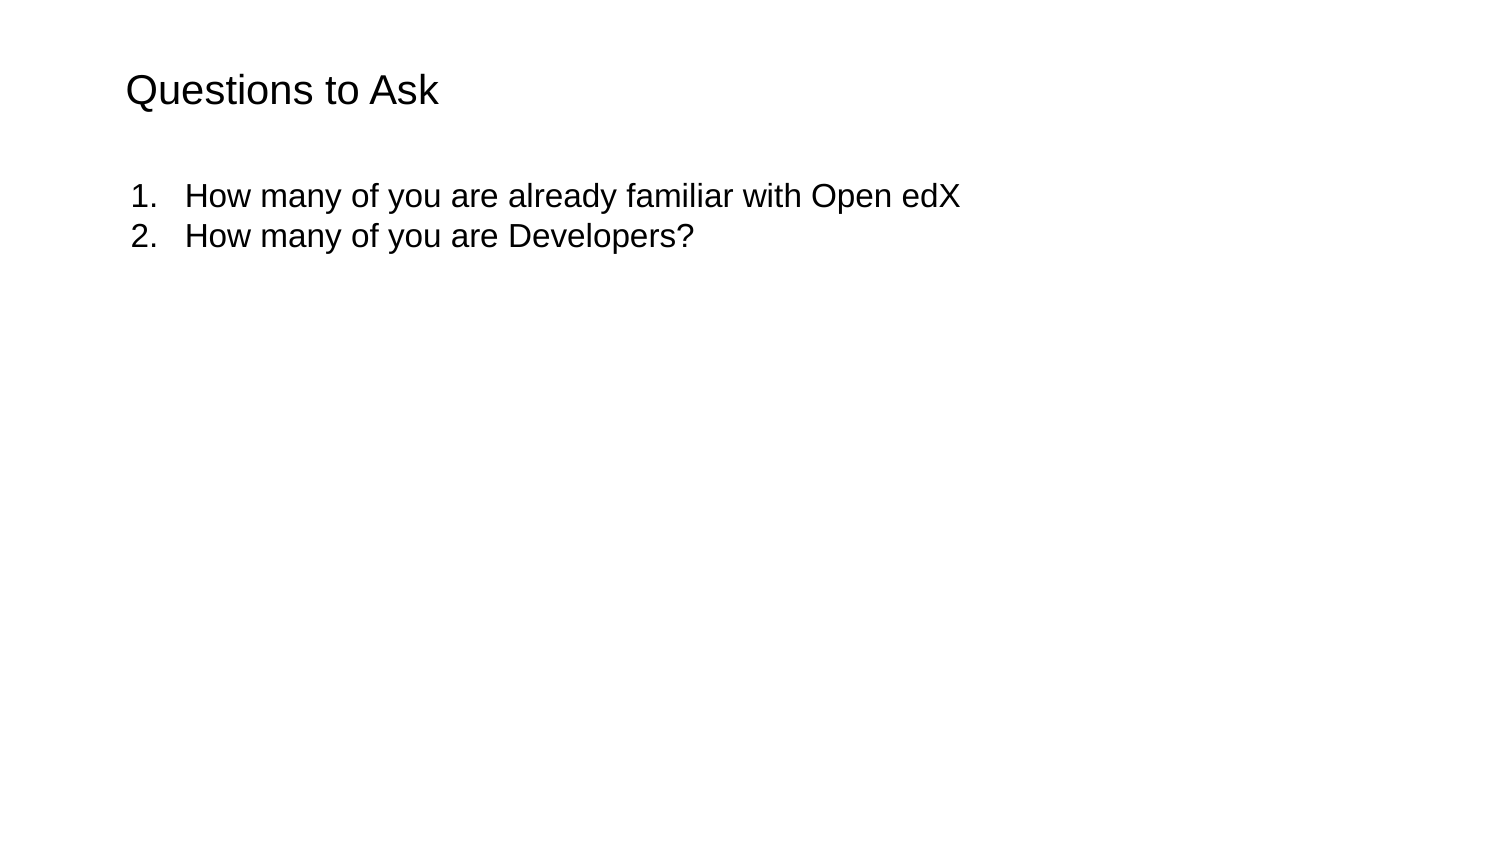

# Questions to Ask
How many of you are already familiar with Open edX
How many of you are Developers?